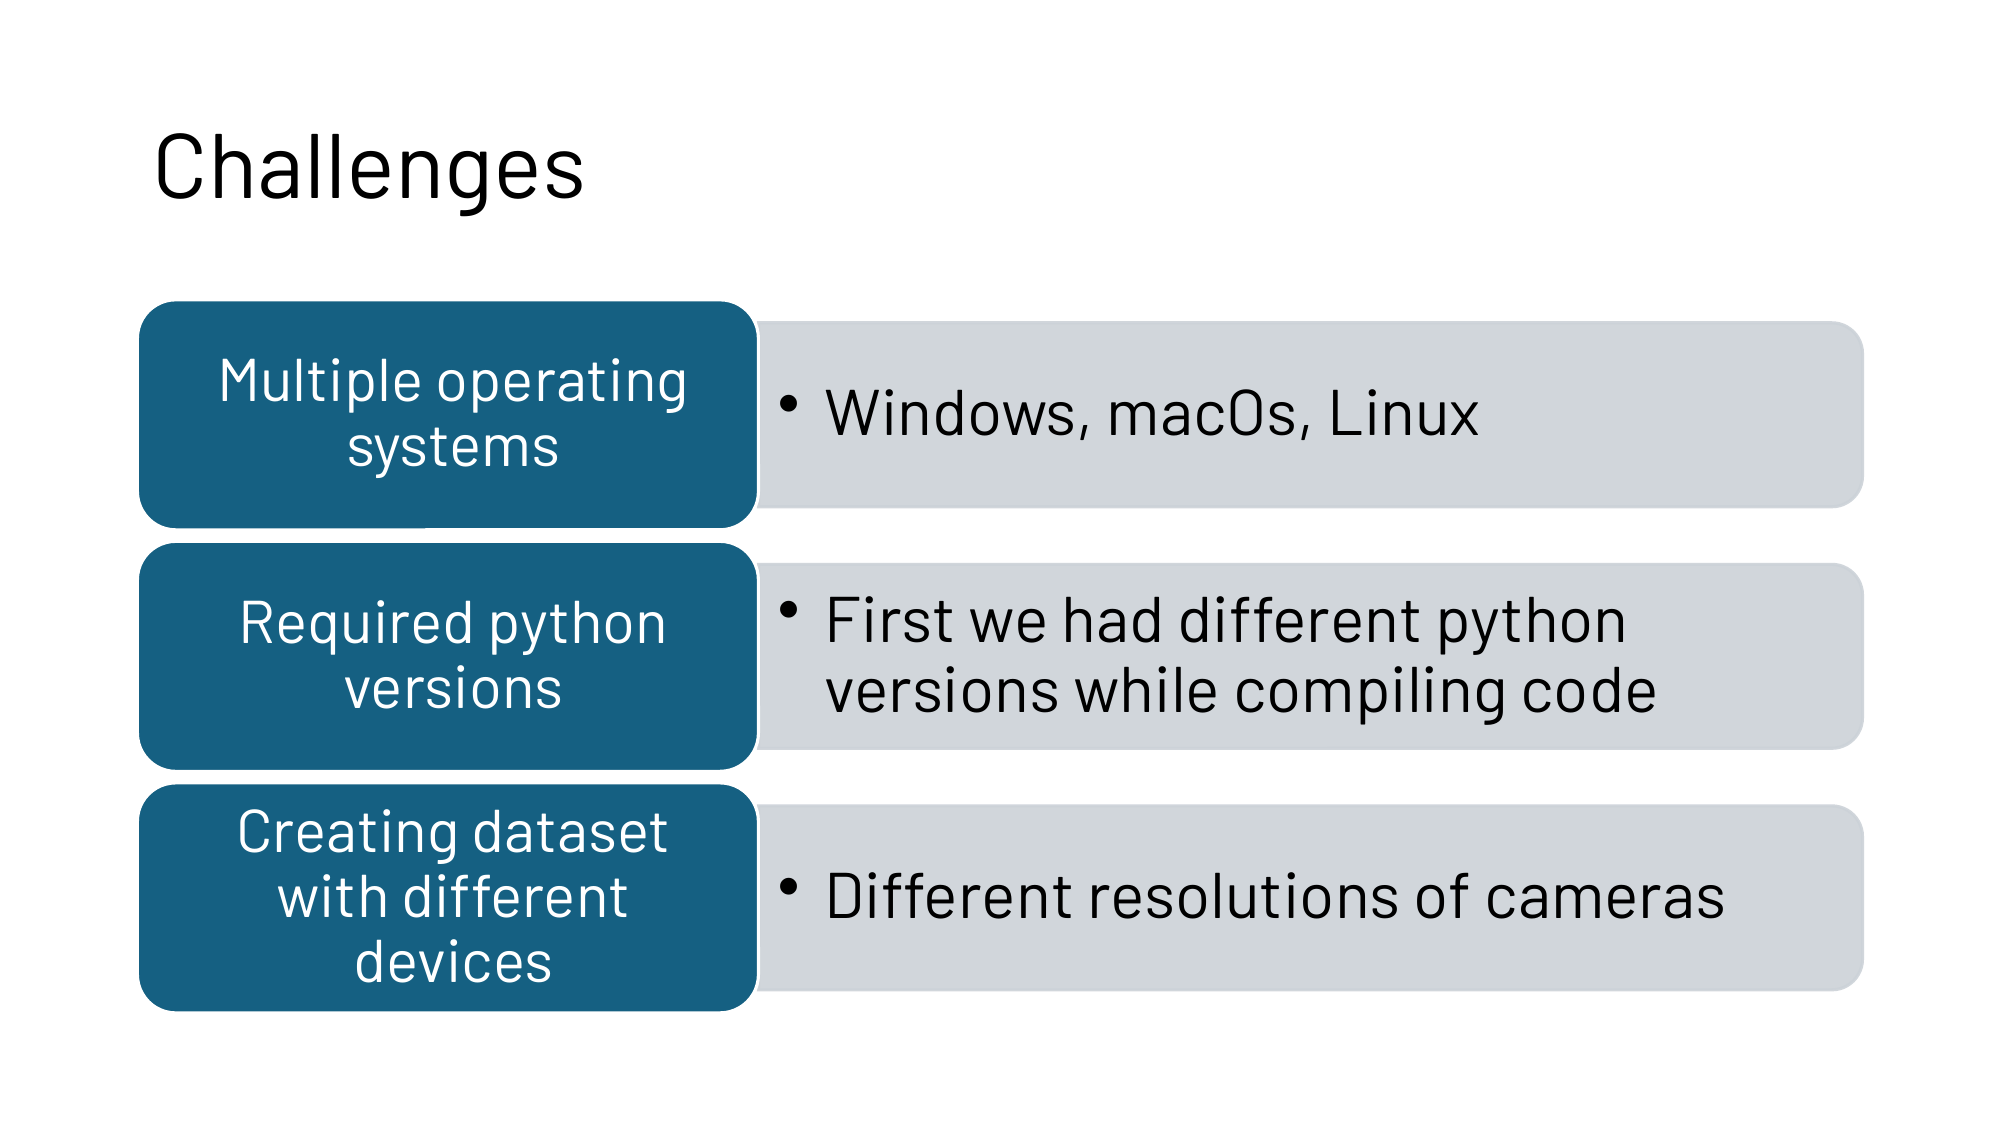

# Challenges
Windows, macOs, Linux
Multiple operating systems
First we had different python versions while compiling code
Required python versions
Different resolutions of cameras
Creating dataset with different devices